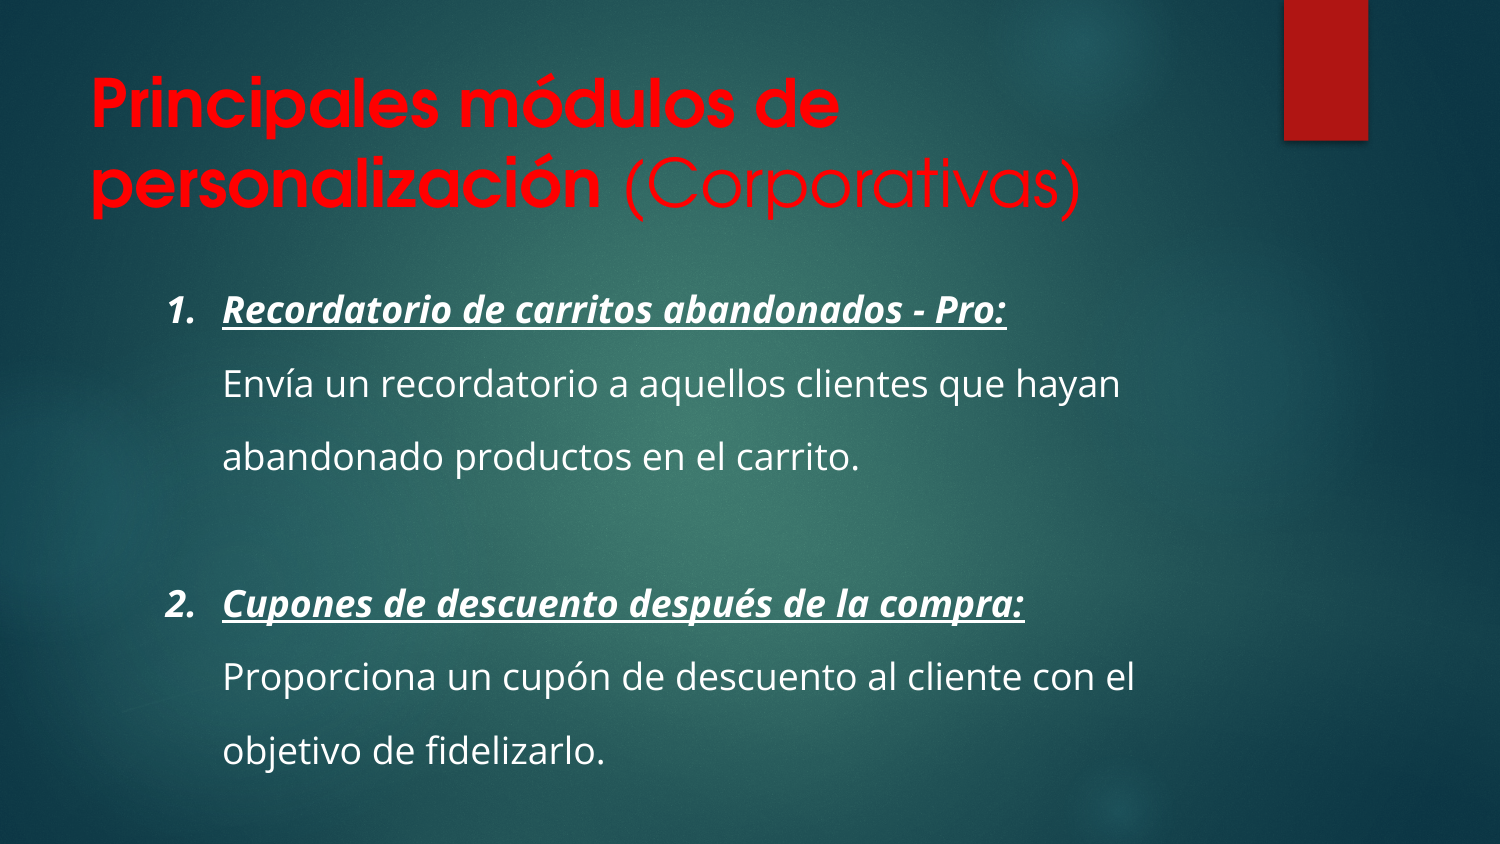

# Principales módulos de personalización (Corporativas)
Recordatorio de carritos abandonados - Pro:
Envía un recordatorio a aquellos clientes que hayan abandonado productos en el carrito.

Cupones de descuento después de la compra:
Proporciona un cupón de descuento al cliente con el objetivo de fidelizarlo.